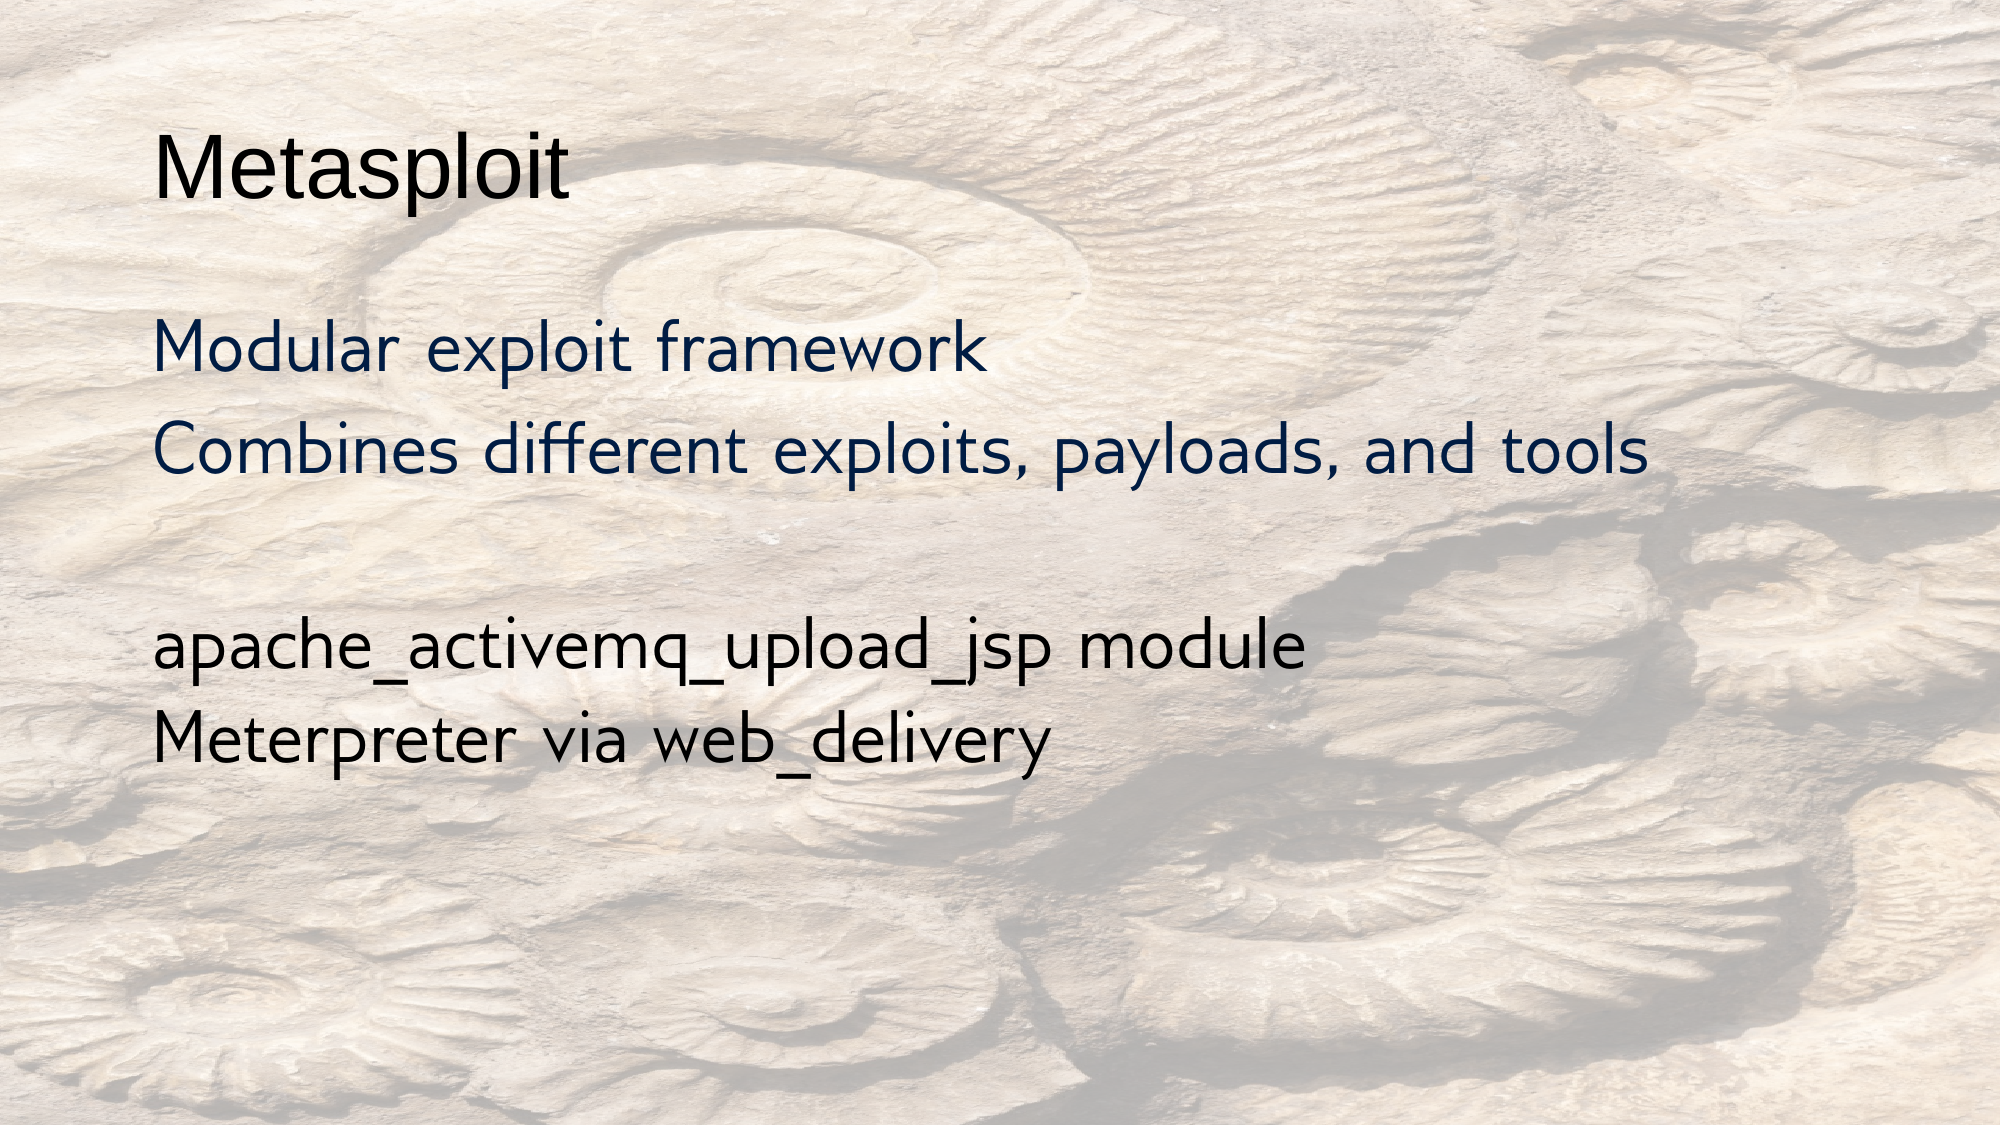

# Metasploit
Modular exploit framework
Combines different exploits, payloads, and tools

apache_activemq_upload_jsp module
Meterpreter via web_delivery